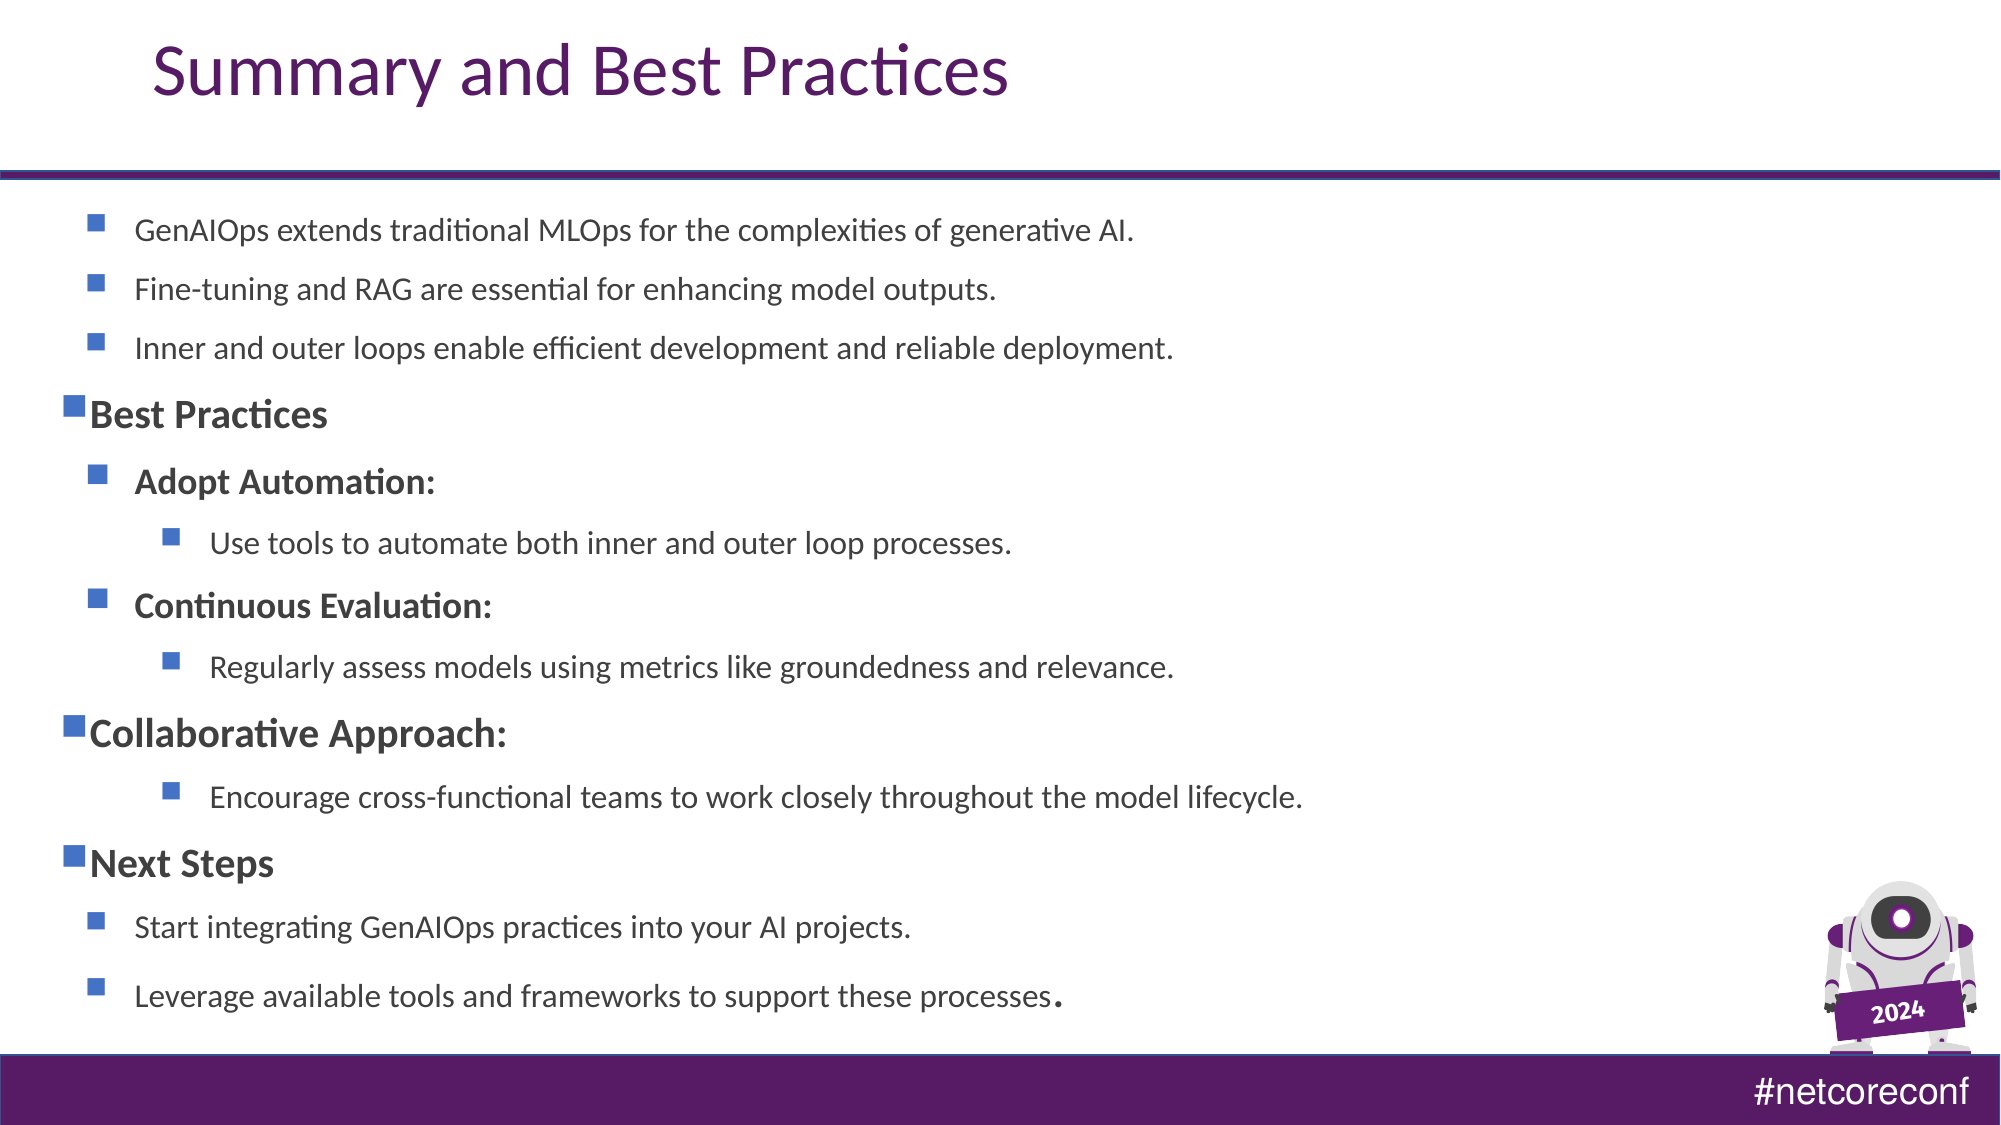

# Summary and Best Practices
GenAIOps extends traditional MLOps for the complexities of generative AI.
Fine-tuning and RAG are essential for enhancing model outputs.
Inner and outer loops enable efficient development and reliable deployment.
Best Practices
Adopt Automation:
Use tools to automate both inner and outer loop processes.
Continuous Evaluation:
Regularly assess models using metrics like groundedness and relevance.
Collaborative Approach:
Encourage cross-functional teams to work closely throughout the model lifecycle.
Next Steps
Start integrating GenAIOps practices into your AI projects.
Leverage available tools and frameworks to support these processes.